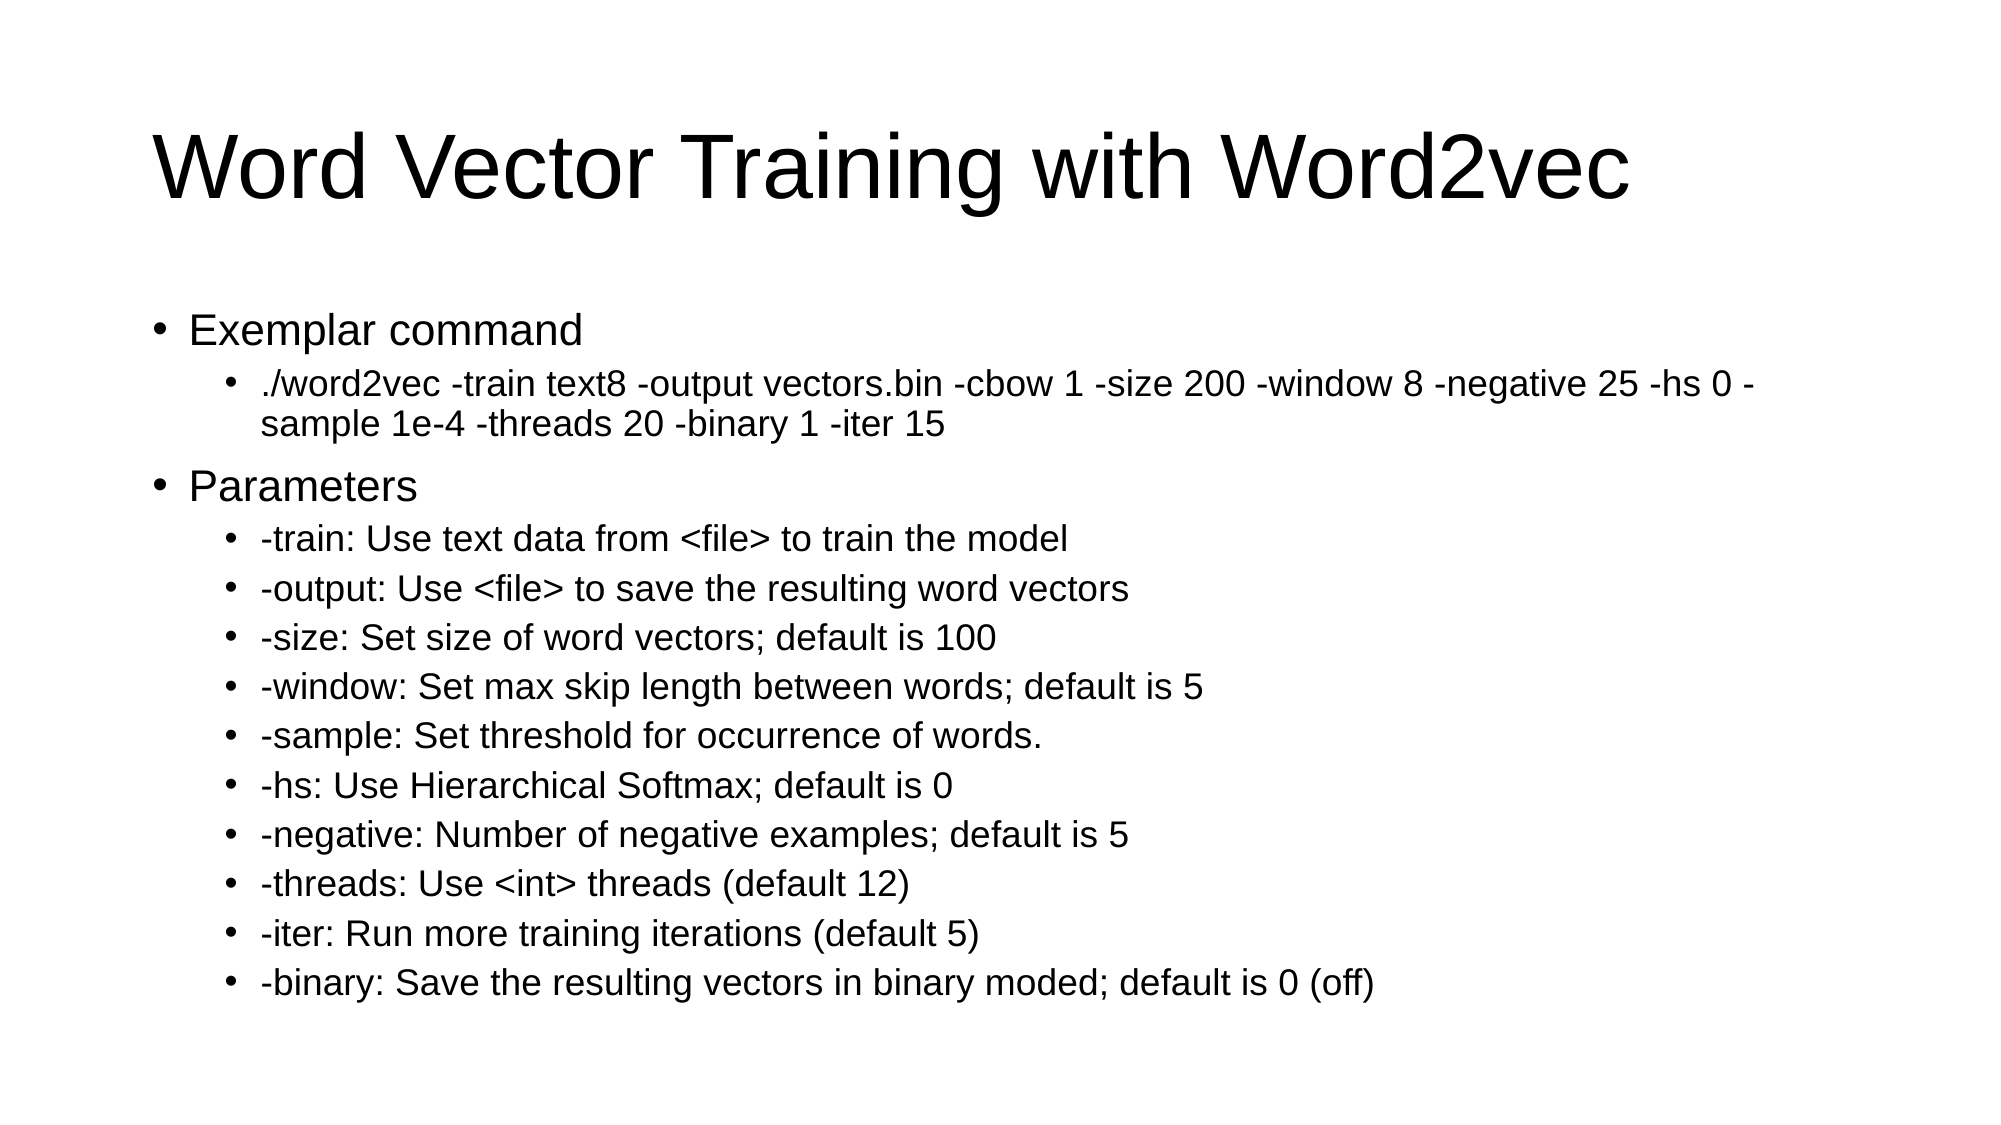

# Word Vector Training with Word2vec
Exemplar command
./word2vec -train text8 -output vectors.bin -cbow 1 -size 200 -window 8 -negative 25 -hs 0 -sample 1e-4 -threads 20 -binary 1 -iter 15
Parameters
-train: Use text data from <file> to train the model
-output: Use <file> to save the resulting word vectors
-size: Set size of word vectors; default is 100
-window: Set max skip length between words; default is 5
-sample: Set threshold for occurrence of words.
-hs: Use Hierarchical Softmax; default is 0
-negative: Number of negative examples; default is 5
-threads: Use <int> threads (default 12)
-iter: Run more training iterations (default 5)
-binary: Save the resulting vectors in binary moded; default is 0 (off)